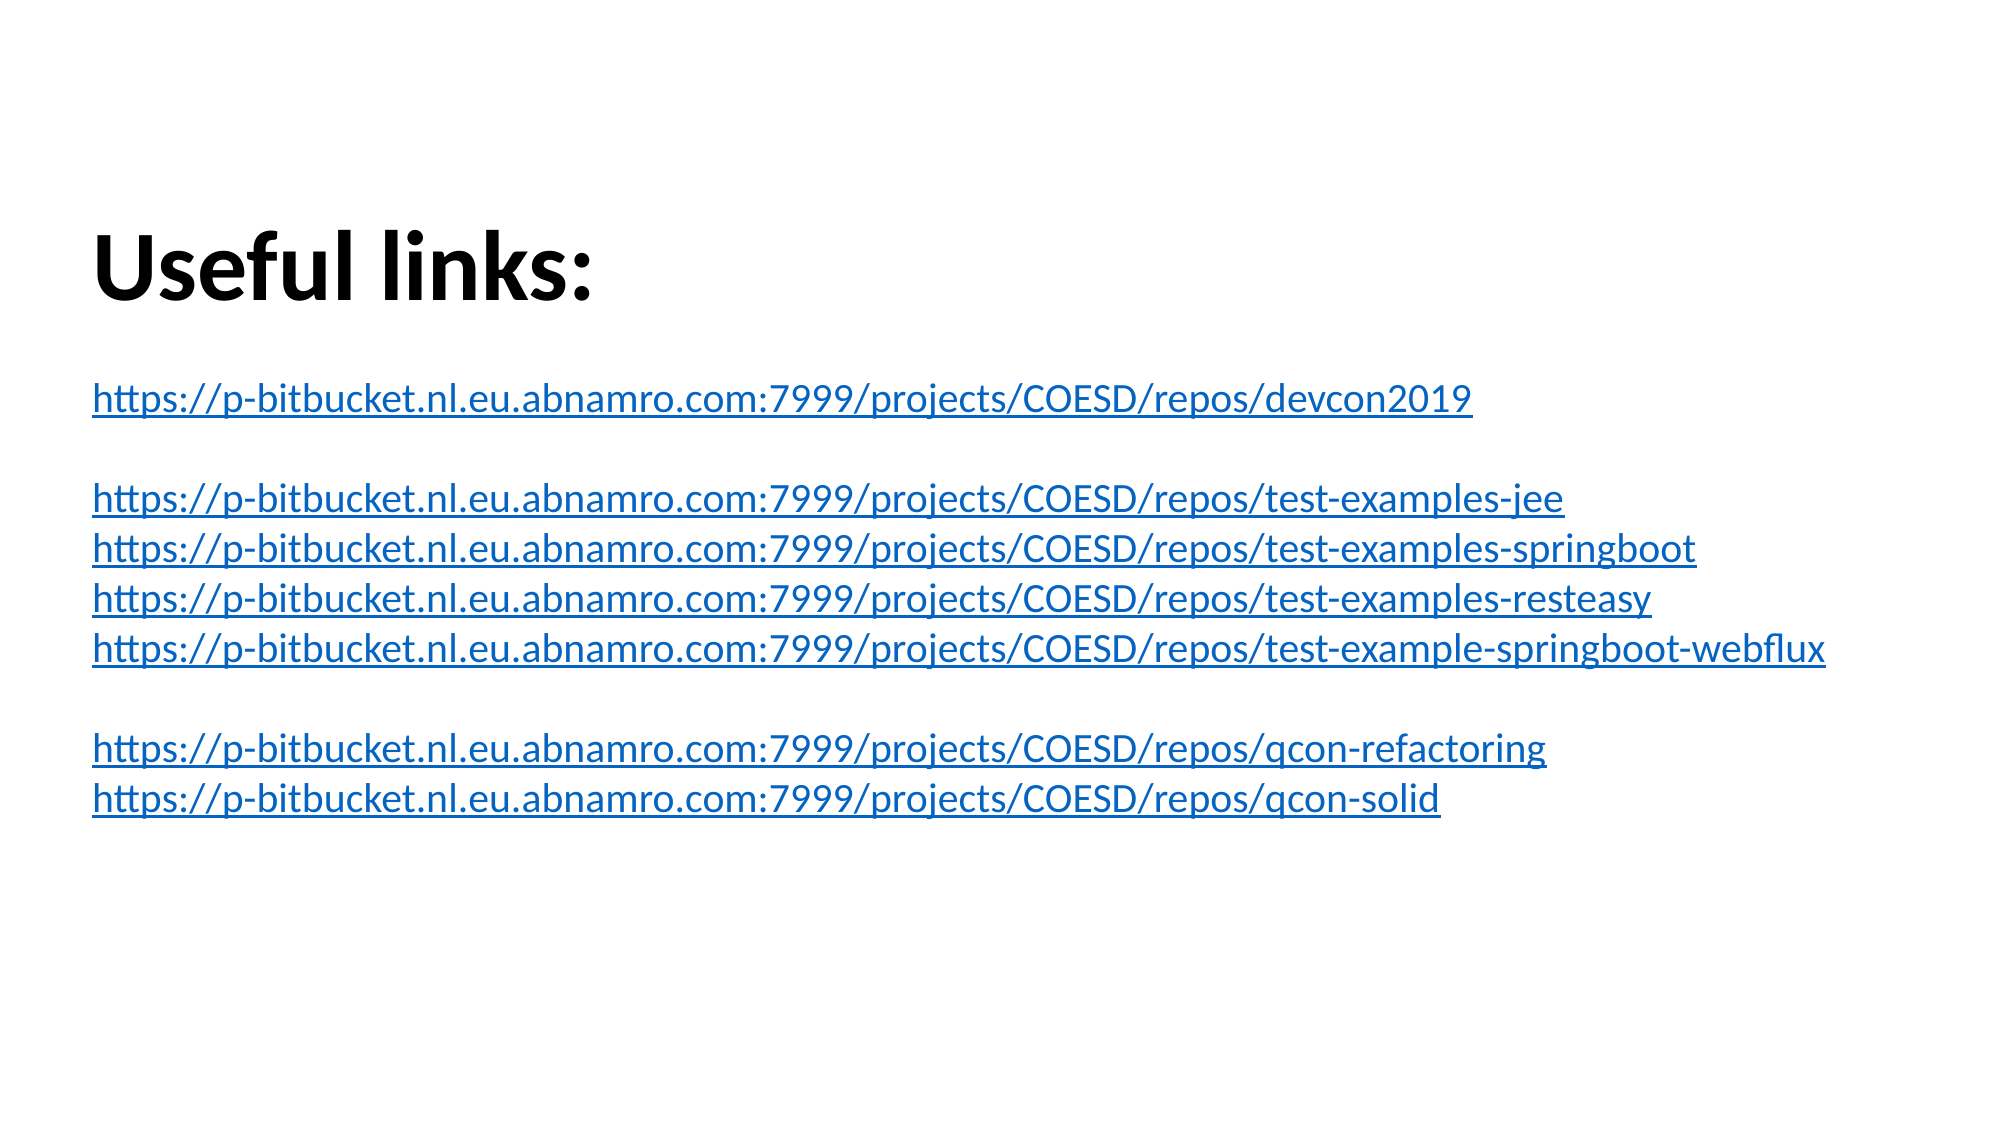

Useful links:

https://p-bitbucket.nl.eu.abnamro.com:7999/projects/COESD/repos/devcon2019

https://p-bitbucket.nl.eu.abnamro.com:7999/projects/COESD/repos/test-examples-jee
https://p-bitbucket.nl.eu.abnamro.com:7999/projects/COESD/repos/test-examples-springboot
https://p-bitbucket.nl.eu.abnamro.com:7999/projects/COESD/repos/test-examples-resteasy
https://p-bitbucket.nl.eu.abnamro.com:7999/projects/COESD/repos/test-example-springboot-webflux

https://p-bitbucket.nl.eu.abnamro.com:7999/projects/COESD/repos/qcon-refactoring
https://p-bitbucket.nl.eu.abnamro.com:7999/projects/COESD/repos/qcon-solid